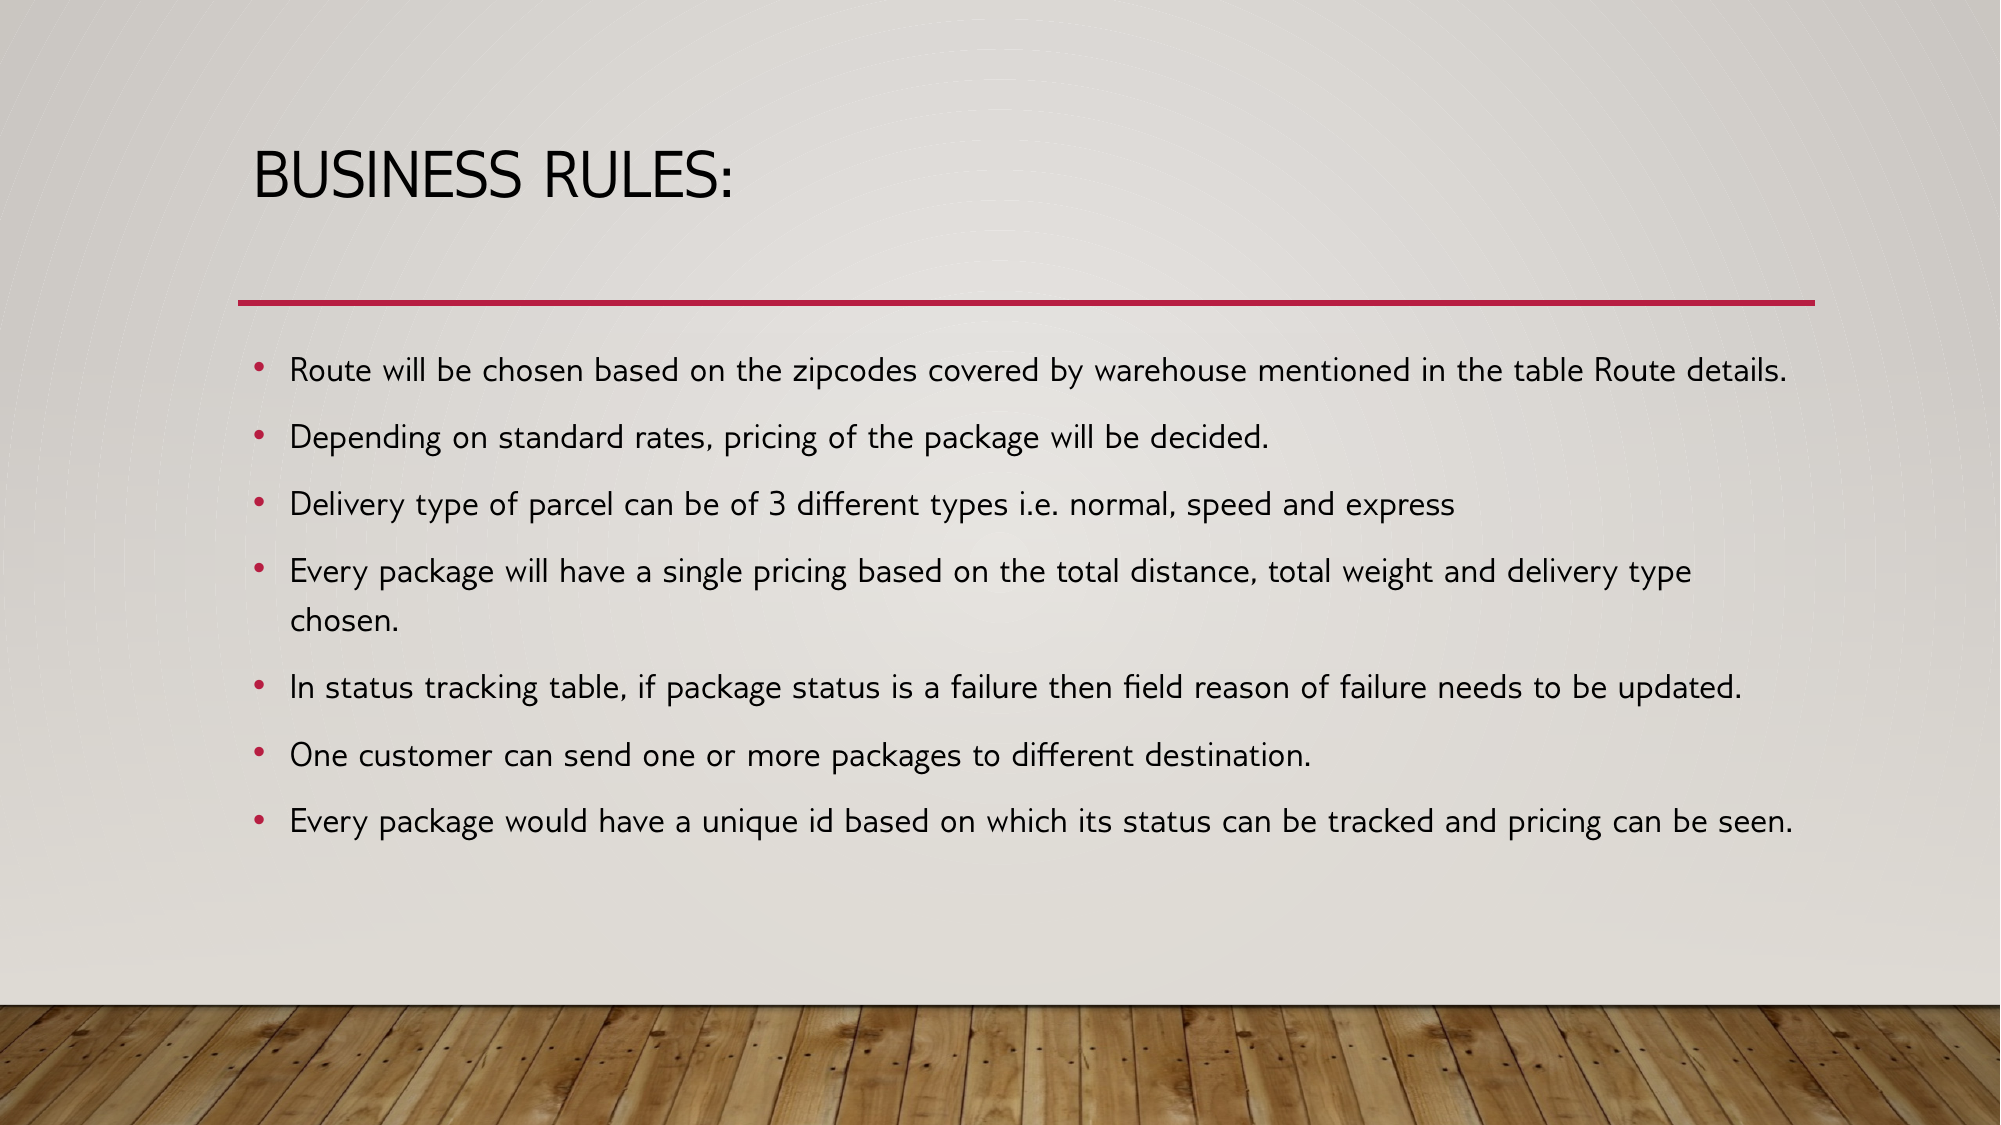

# Business rules:
Route will be chosen based on the zipcodes covered by warehouse mentioned in the table Route details.
Depending on standard rates, pricing of the package will be decided.
Delivery type of parcel can be of 3 different types i.e. normal, speed and express
Every package will have a single pricing based on the total distance, total weight and delivery type chosen.
In status tracking table, if package status is a failure then field reason of failure needs to be updated.
One customer can send one or more packages to different destination.
Every package would have a unique id based on which its status can be tracked and pricing can be seen.